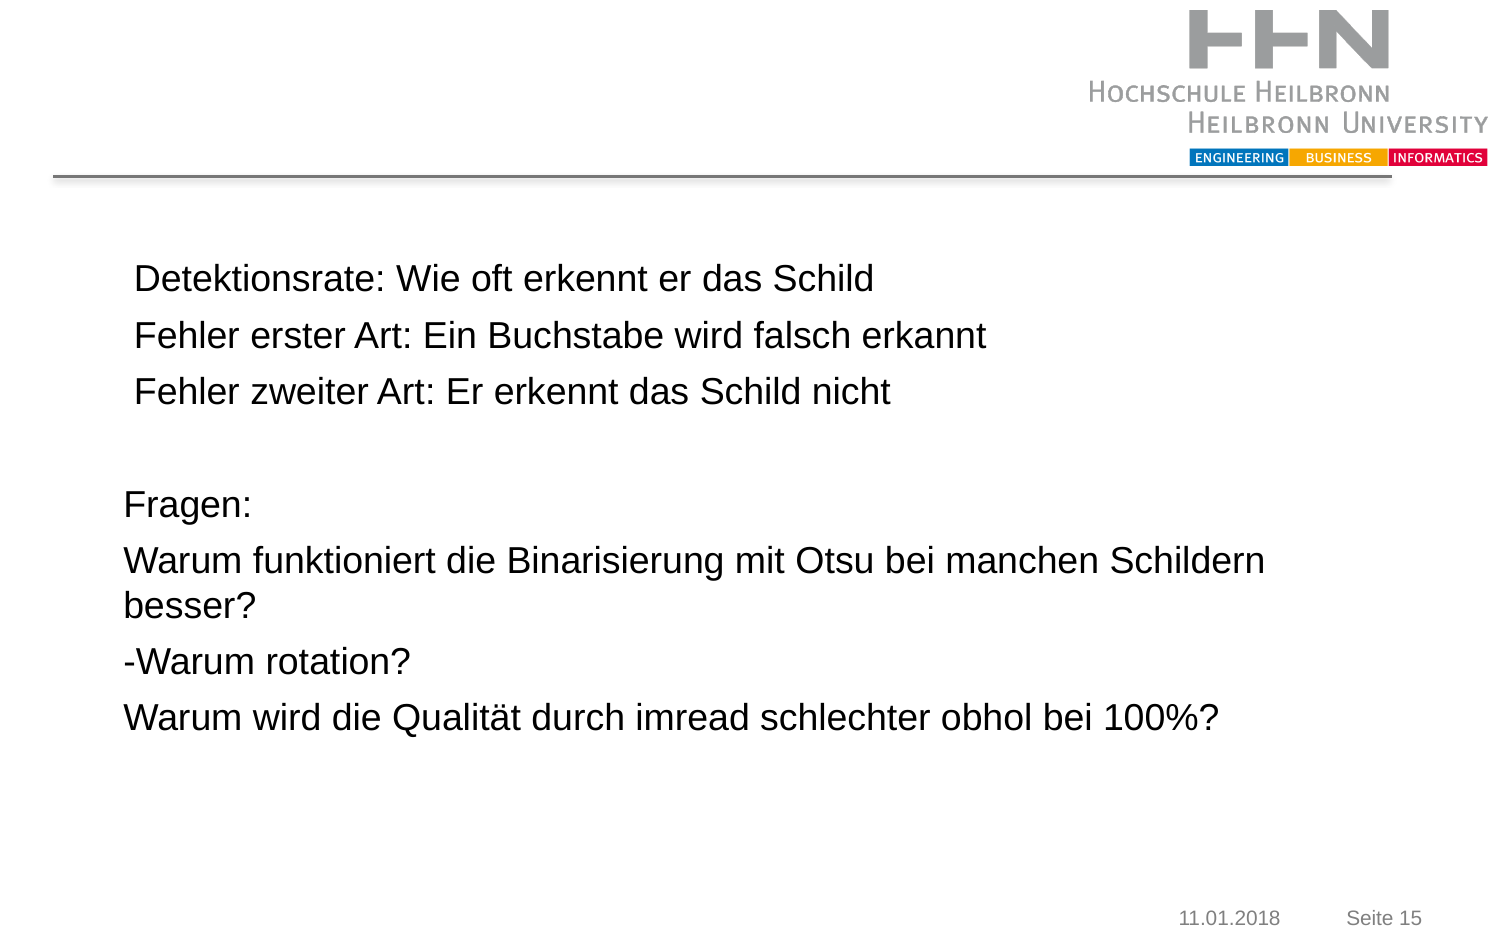

#

 Detektionsrate: Wie oft erkennt er das Schild
 Fehler erster Art: Ein Buchstabe wird falsch erkannt
 Fehler zweiter Art: Er erkennt das Schild nicht

Fragen:
Warum funktioniert die Binarisierung mit Otsu bei manchen Schildern besser?
-Warum rotation?
Warum wird die Qualität durch imread schlechter obhol bei 100%?

Seite 15
11.01.2018